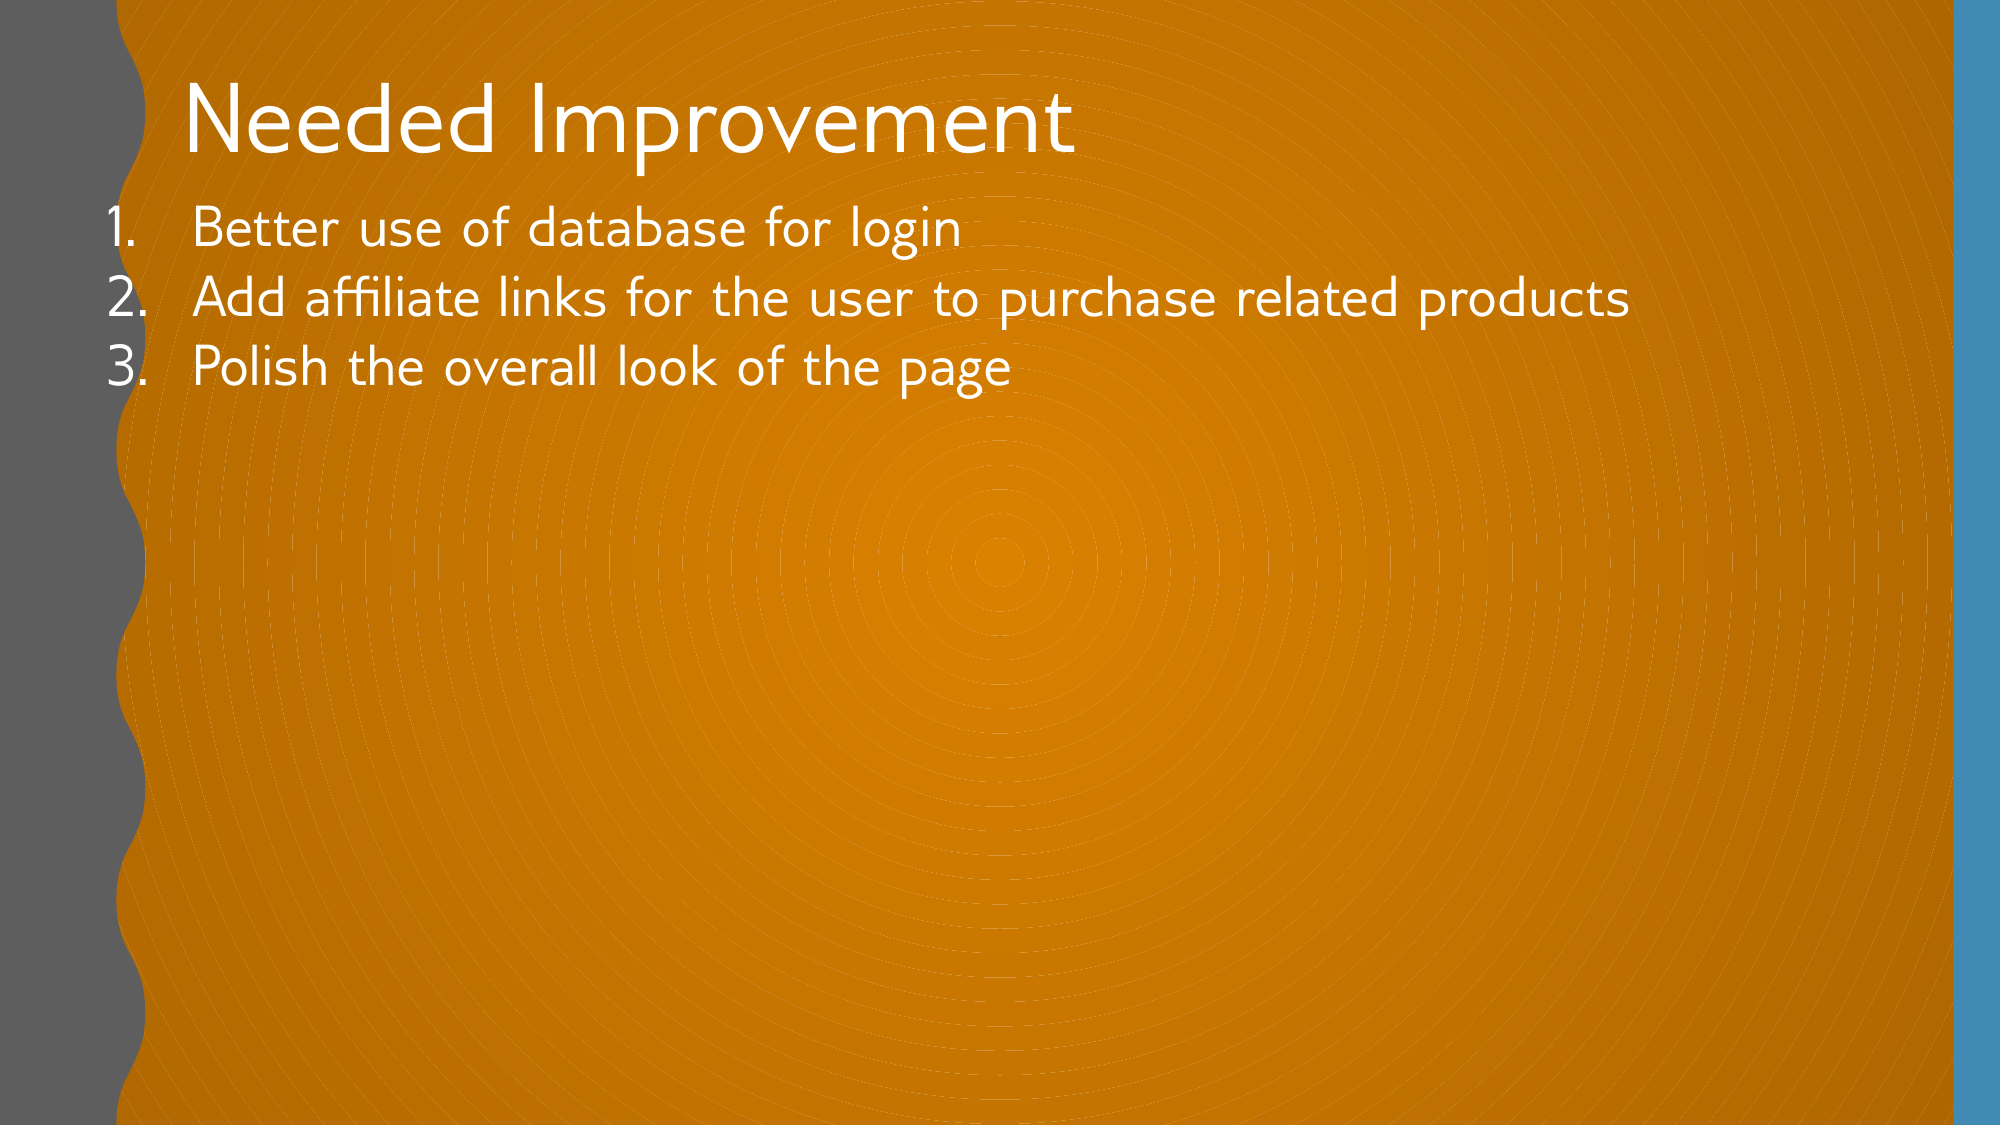

Needed Improvement
Better use of database for login
Add affiliate links for the user to purchase related products
Polish the overall look of the page